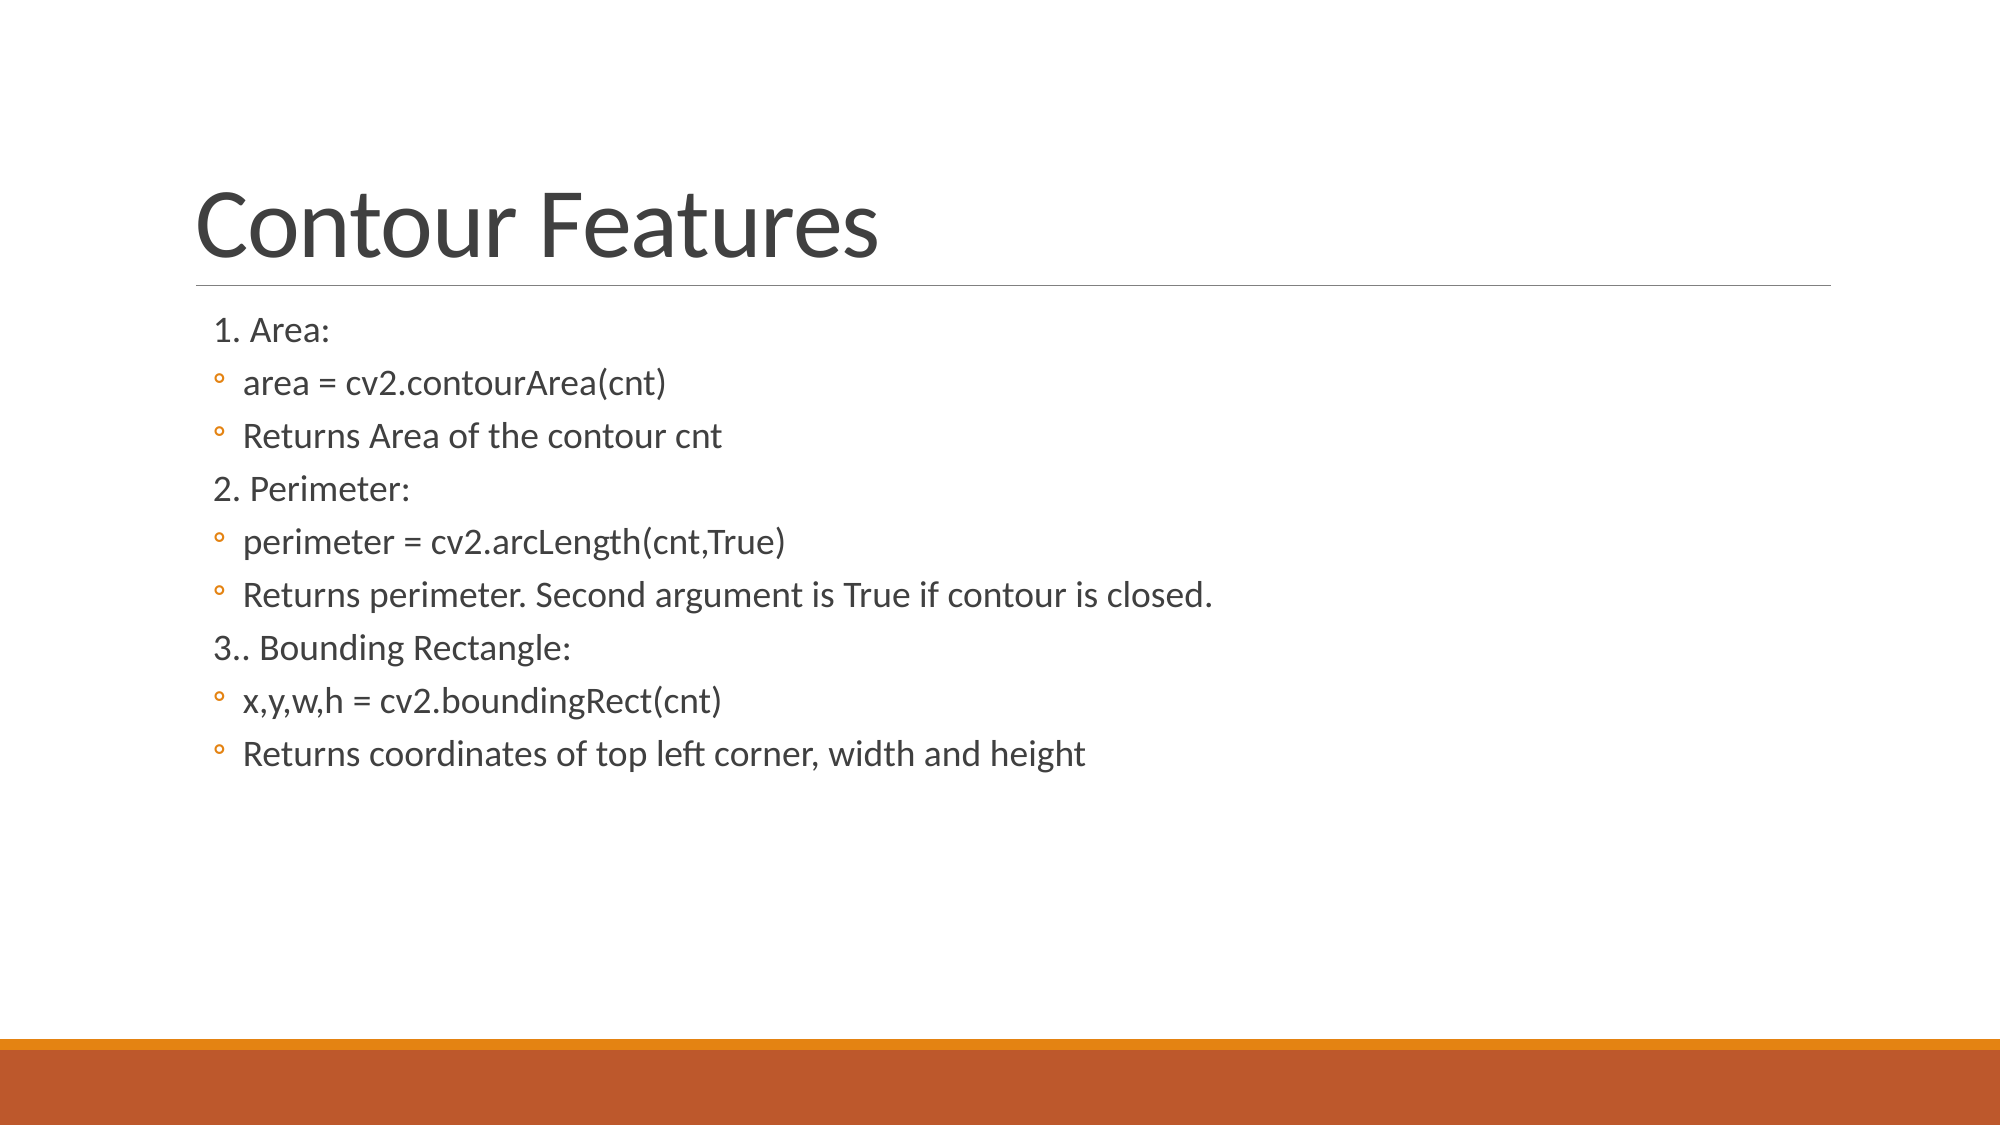

# Contour Features
1. Area:
area = cv2.contourArea(cnt)
Returns Area of the contour cnt
2. Perimeter:
perimeter = cv2.arcLength(cnt,True)
Returns perimeter. Second argument is True if contour is closed.
3.. Bounding Rectangle:
x,y,w,h = cv2.boundingRect(cnt)
Returns coordinates of top left corner, width and height